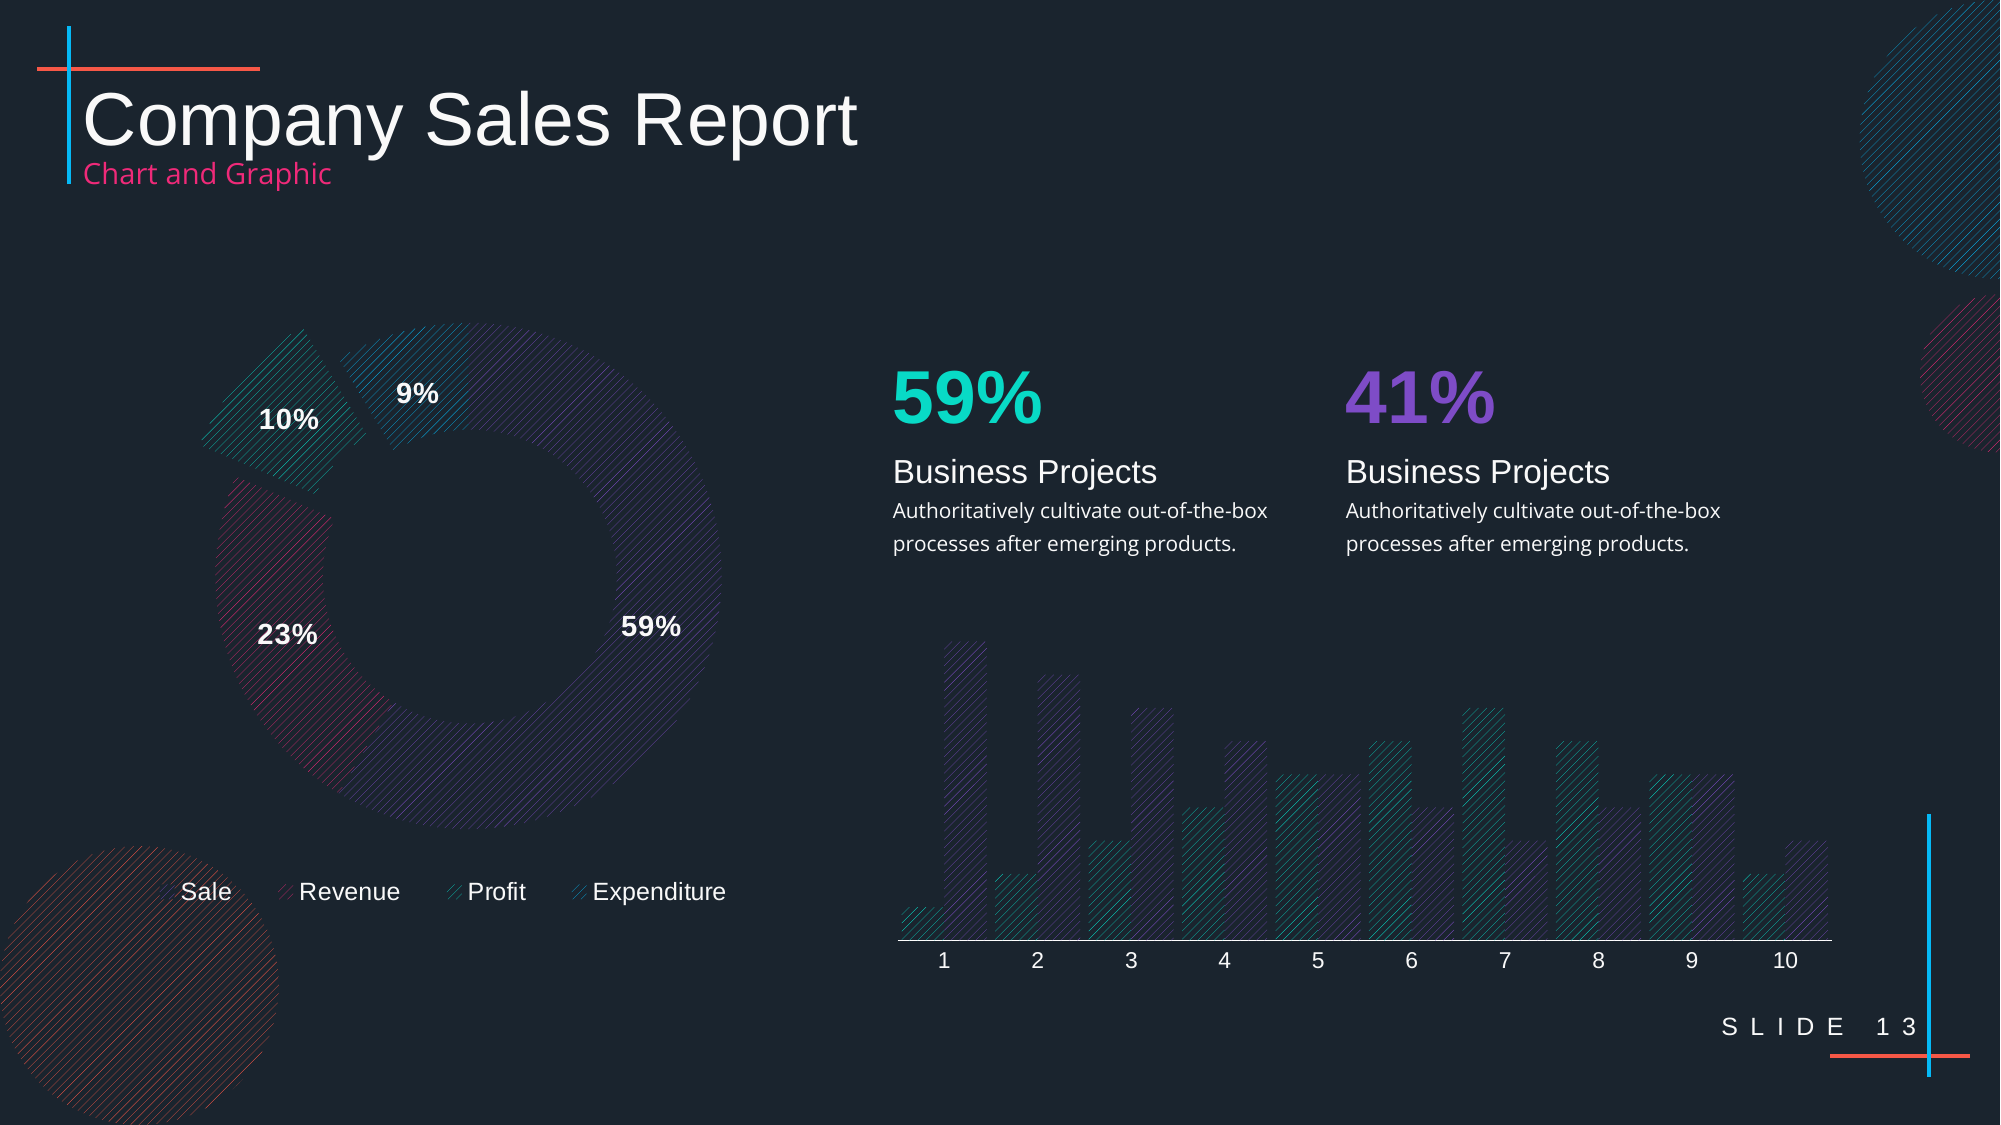

Company Sales Report
Chart and Graphic

### Chart

| Category | value |
|---|---|
| Sale | 8.2 |
| Revenue | 3.2 |
| Profit | 1.4 |
| Expenditure | 1.2 |
59%
Business Projects
Authoritatively cultivate out-of-the-box processes after emerging products.
41%
Business Projects
Authoritatively cultivate out-of-the-box processes after emerging products.

### Chart

| Category | Series 1 | Series 2 |
|---|---|---|